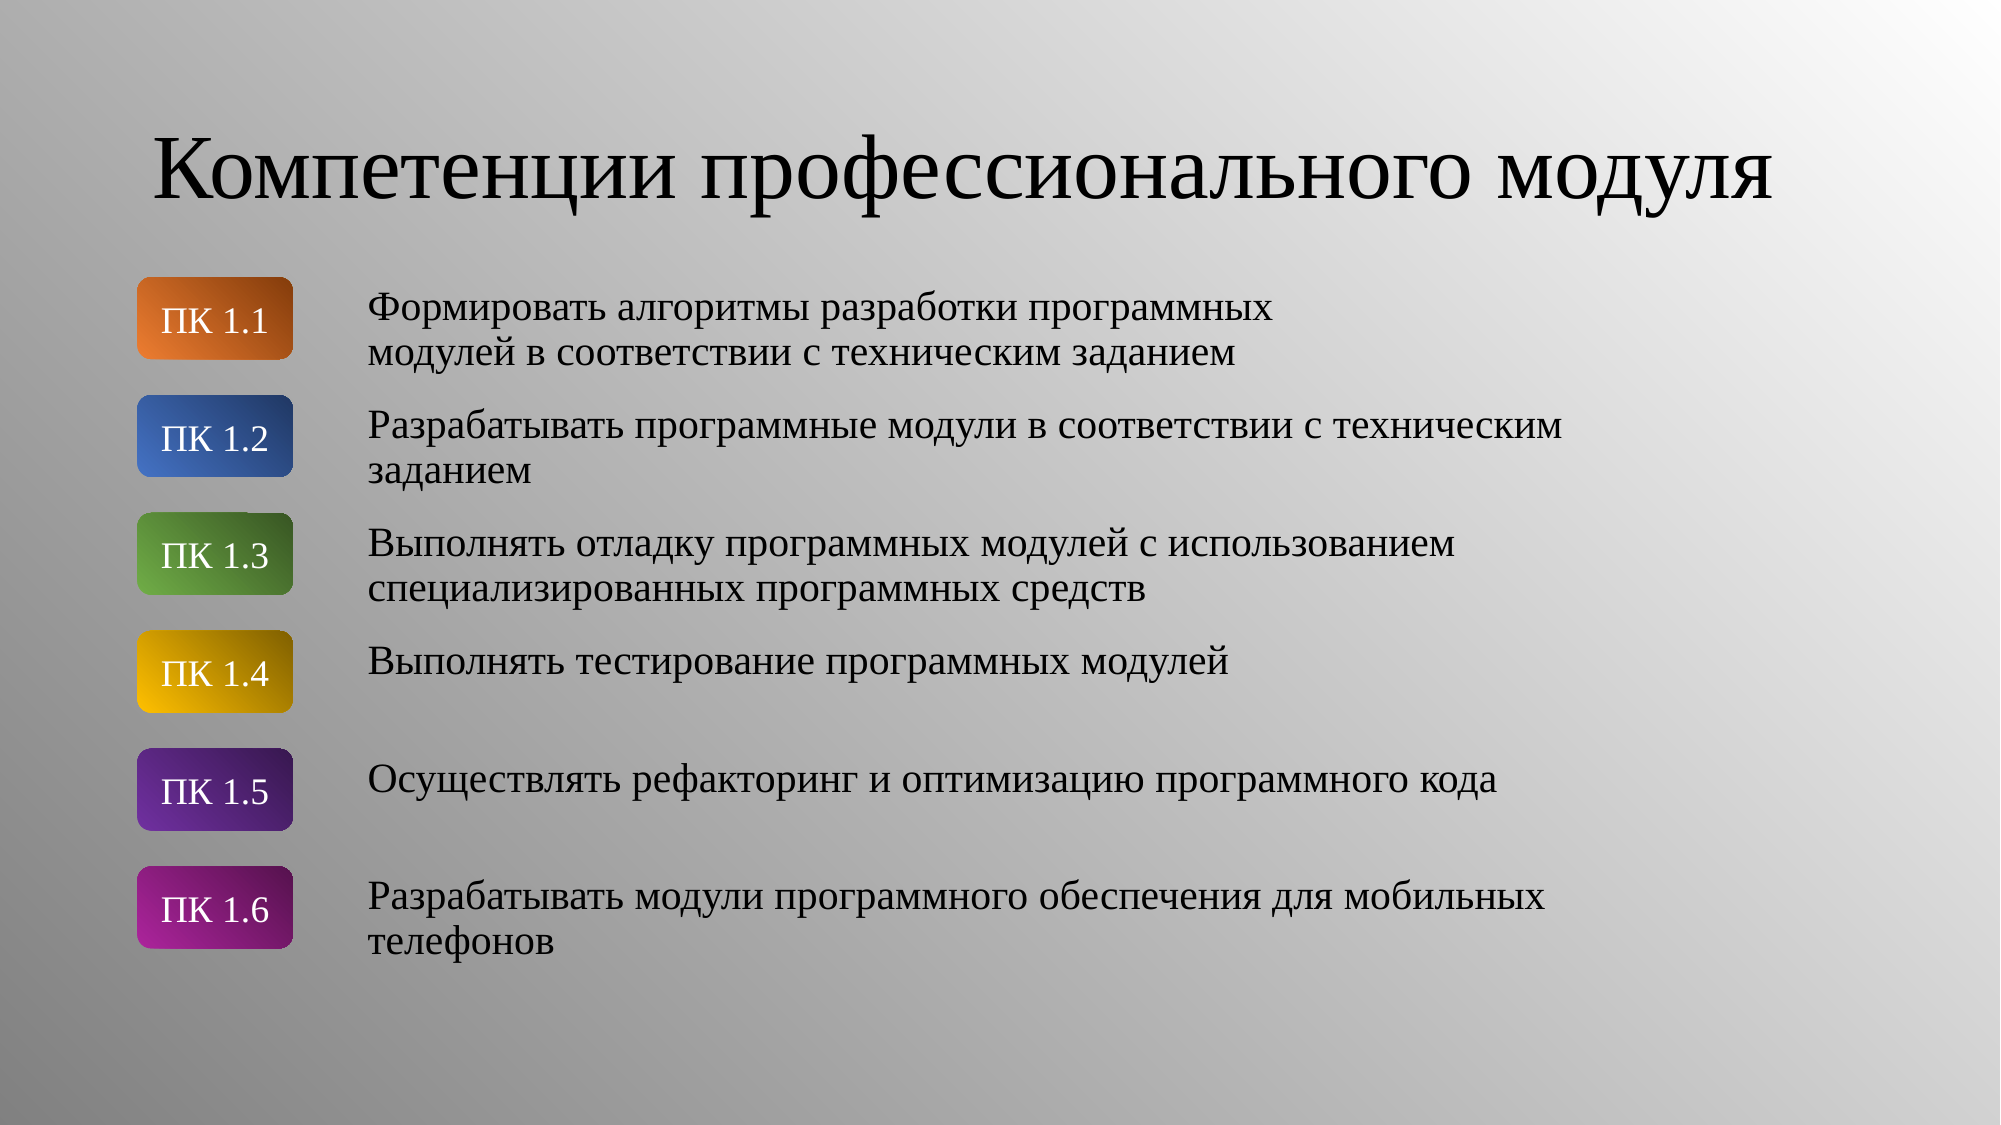

# Компетенции профессионального модуля
ПК 1.1
Формировать алгоритмы разработки программных модулей в соответствии с техническим заданием
ПК 1.2
Разрабатывать программные модули в соответствии с техническим заданием
ПК 1.3
Выполнять отладку программных модулей с использованием специализированных программных средств
Выполнять тестирование программных модулей
ПК 1.4
Осуществлять рефакторинг и оптимизацию программного кода
ПК 1.5
ПК 1.6
Разрабатывать модули программного обеспечения для мобильных телефонов